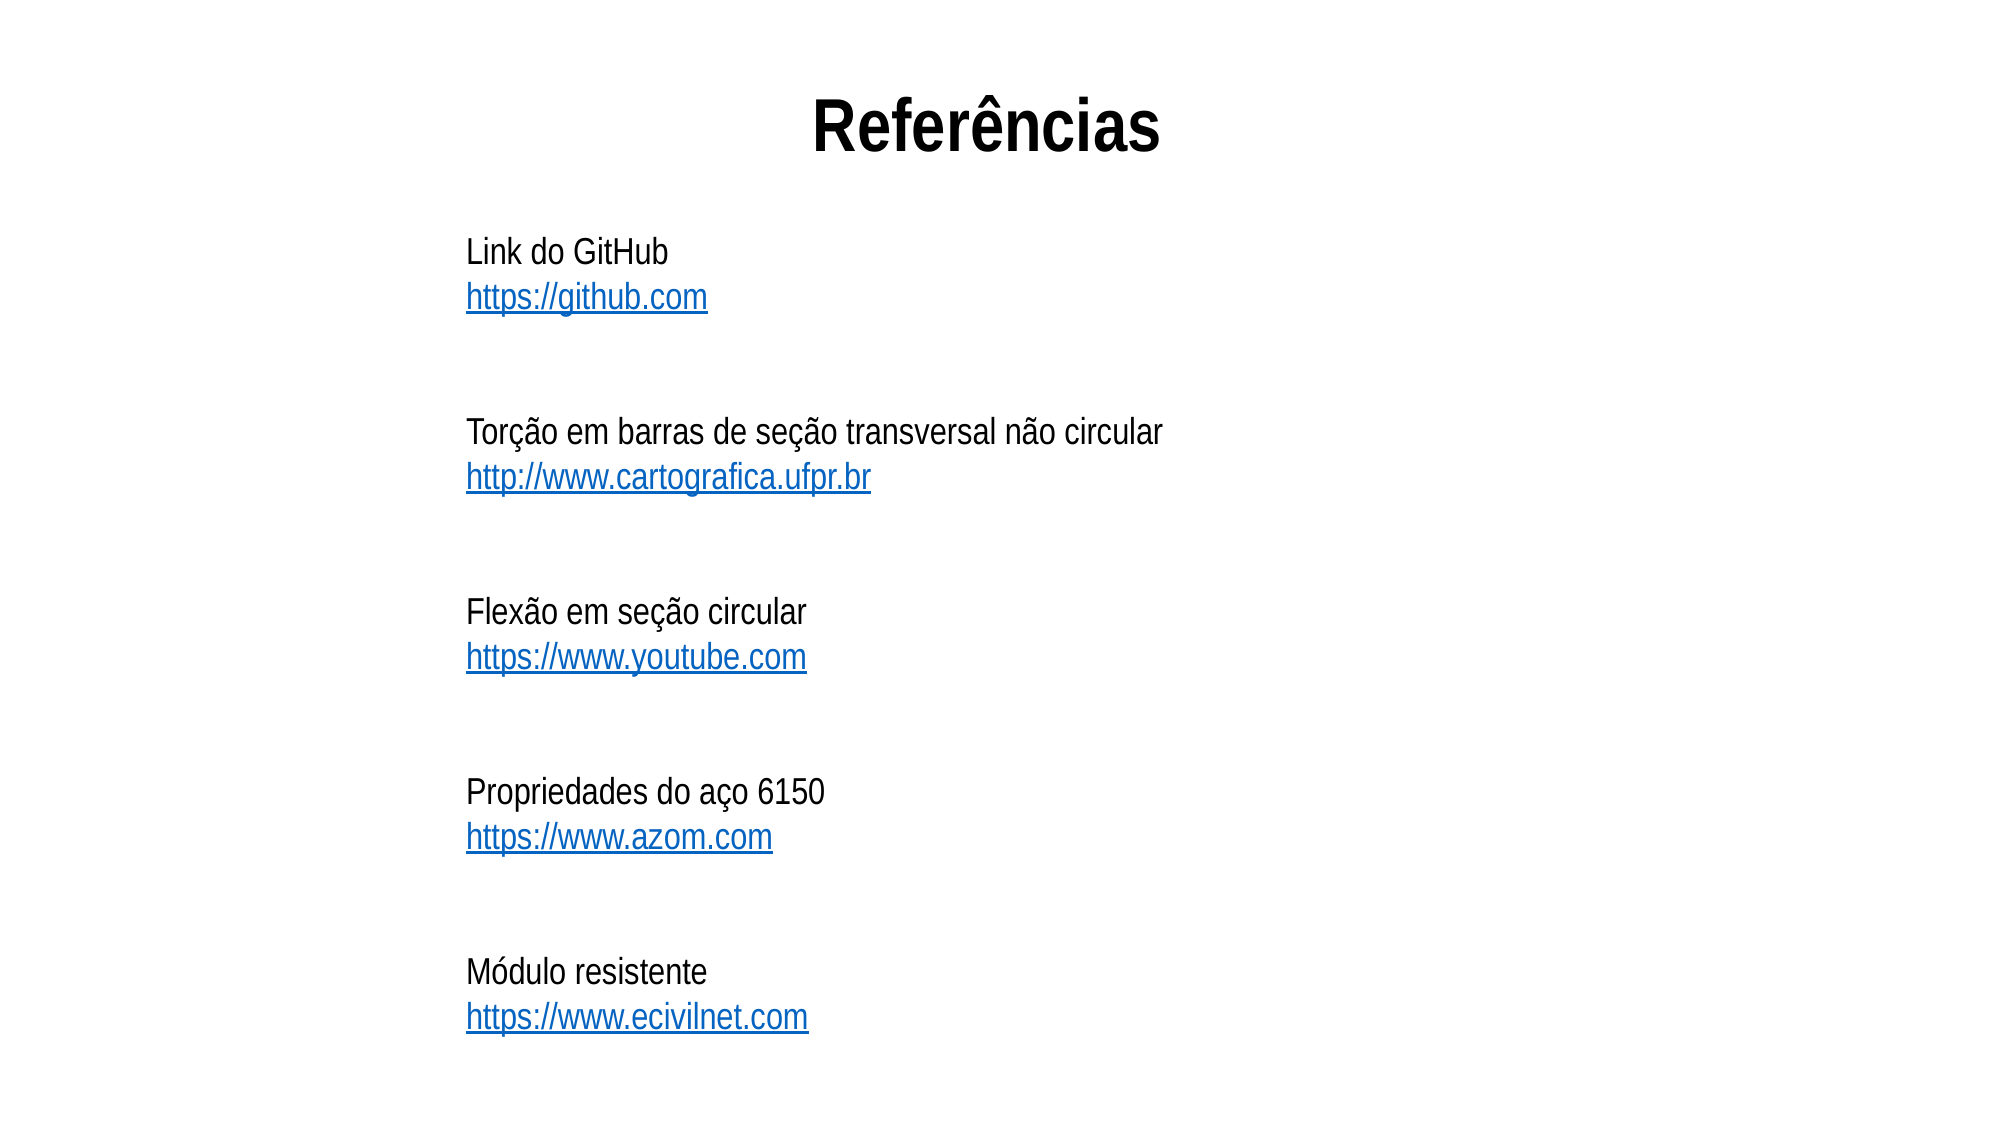

Referências
Link do GitHub
https://github.com

Torção em barras de seção transversal não circular
http://www.cartografica.ufpr.br

Flexão em seção circular
https://www.youtube.com

Propriedades do aço 6150
https://www.azom.com

Módulo resistente
https://www.ecivilnet.com